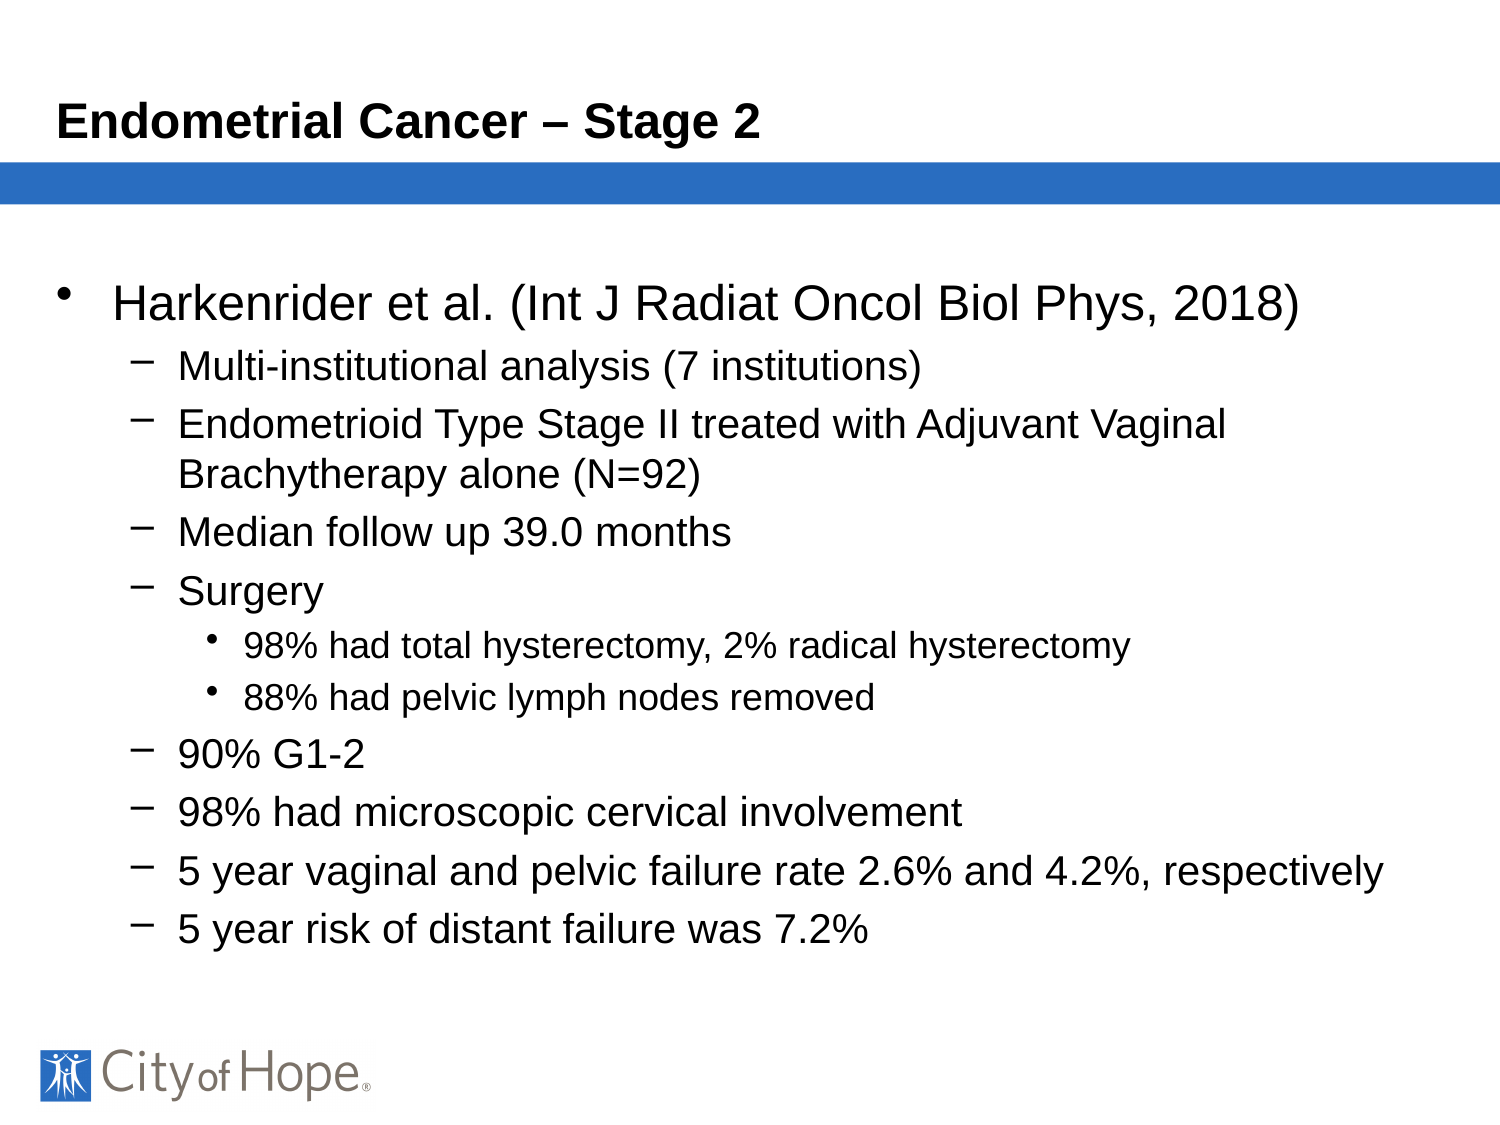

# Endometrial Cancer – Stage 2
Harkenrider et al. (Int J Radiat Oncol Biol Phys, 2018)
Multi-institutional analysis (7 institutions)
Endometrioid Type Stage II treated with Adjuvant Vaginal Brachytherapy alone (N=92)
Median follow up 39.0 months
Surgery
98% had total hysterectomy, 2% radical hysterectomy
88% had pelvic lymph nodes removed
90% G1-2
98% had microscopic cervical involvement
5 year vaginal and pelvic failure rate 2.6% and 4.2%, respectively
5 year risk of distant failure was 7.2%